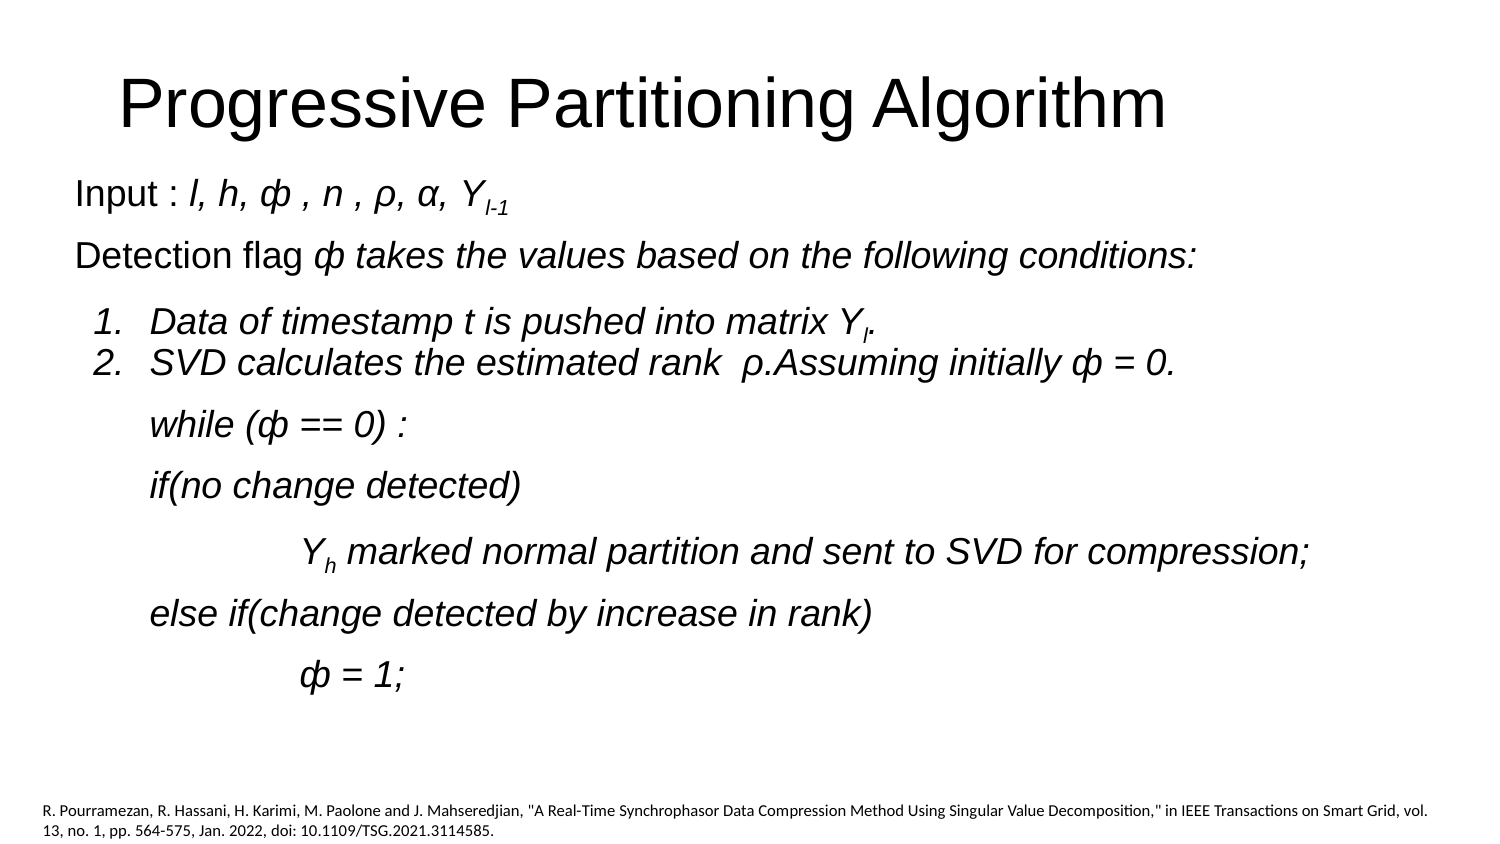

# Progressive Partitioning Algorithm
Input : l, h, ф , n , ρ, α, Yl-1
Detection flag ф takes the values based on the following conditions:
Data of timestamp t is pushed into matrix Yl.
SVD calculates the estimated rank  ρ.Assuming initially ф = 0.
while (ф == 0) :
if(no change detected)
	Yh marked normal partition and sent to SVD for compression;
else if(change detected by increase in rank)
	ф = 1;

R. Pourramezan, R. Hassani, H. Karimi, M. Paolone and J. Mahseredjian, "A Real-Time Synchrophasor Data Compression Method Using Singular Value Decomposition," in IEEE Transactions on Smart Grid, vol. 13, no. 1, pp. 564-575, Jan. 2022, doi: 10.1109/TSG.2021.3114585.